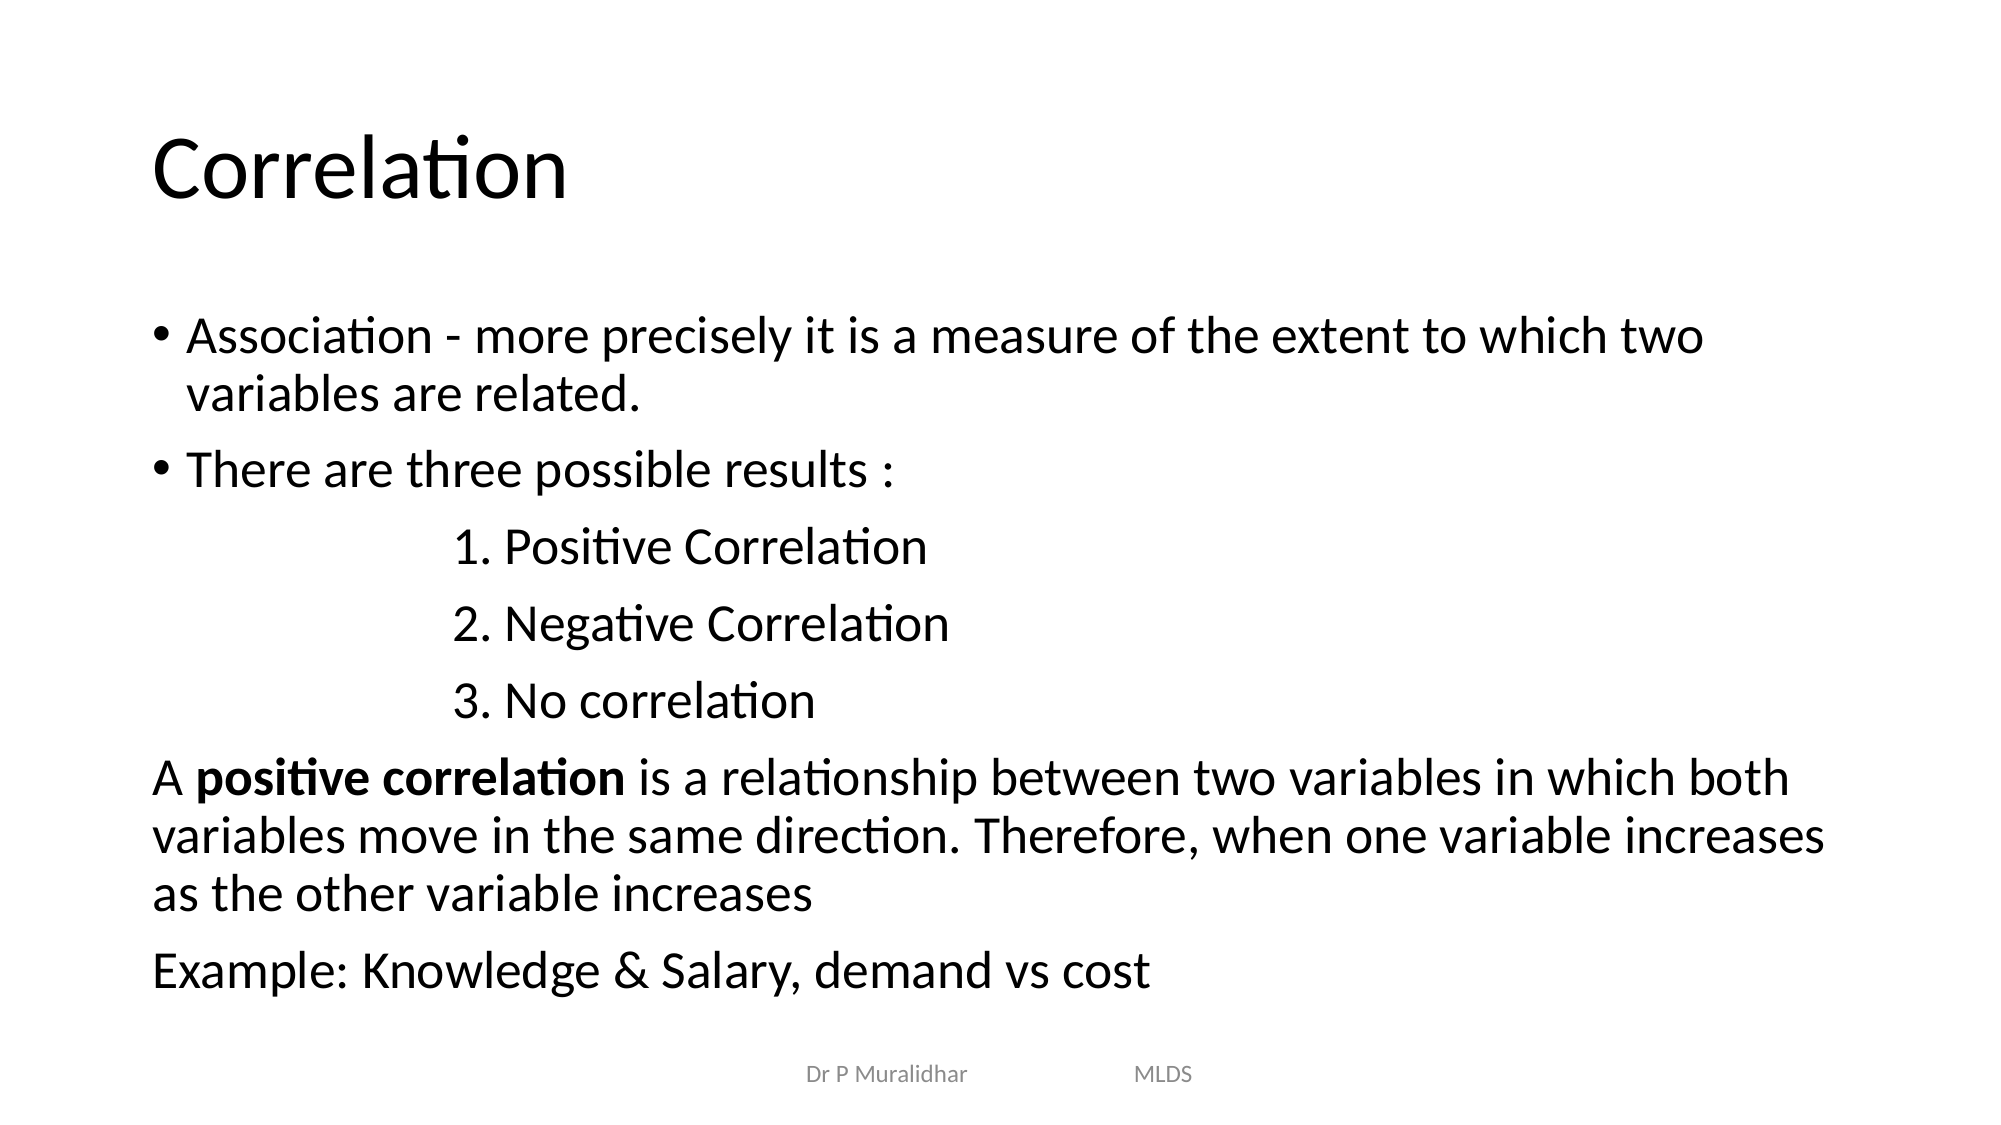

# Correlation
Association - more precisely it is a measure of the extent to which two variables are related.
There are three possible results :
                         1. Positive Correlation
                         2. Negative Correlation
                         3. No correlation
A positive correlation is a relationship between two variables in which both variables move in the same direction. Therefore, when one variable increases as the other variable increases
Example: Knowledge & Salary, demand vs cost
Dr P Muralidhar                             MLDS